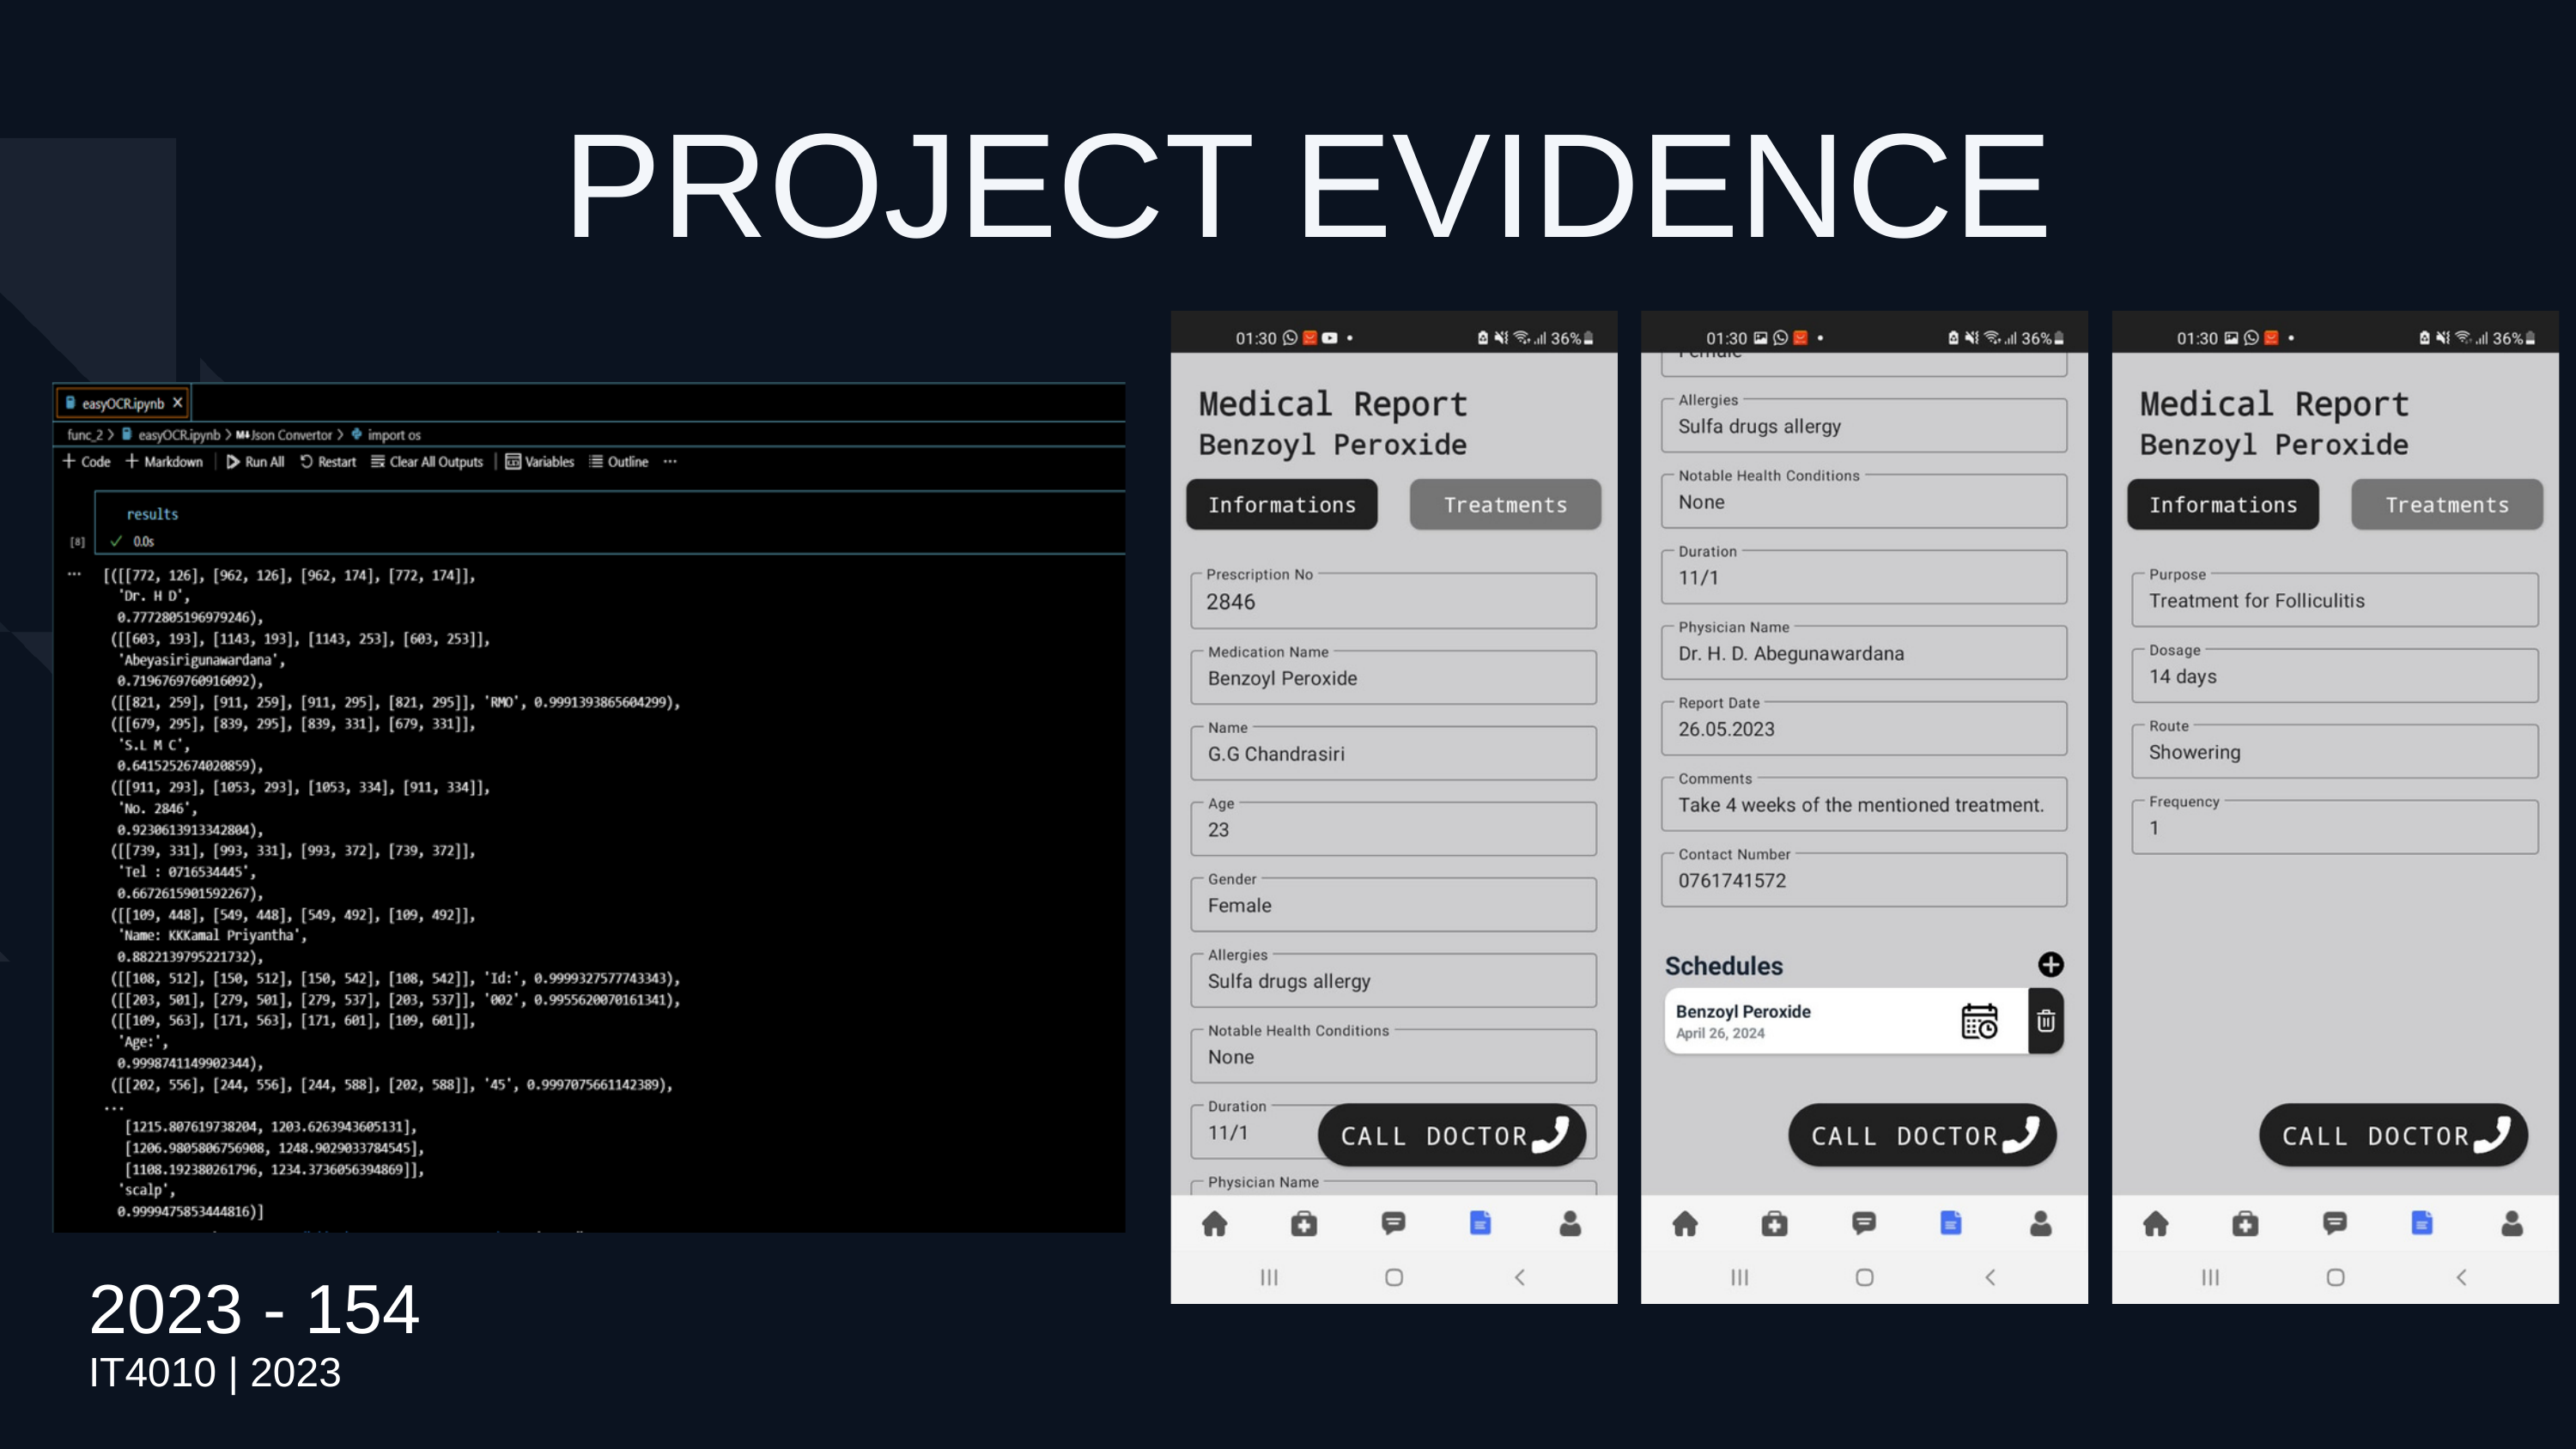

PROJECT EVIDENCE

2023 - 154
IT4010 | 2023